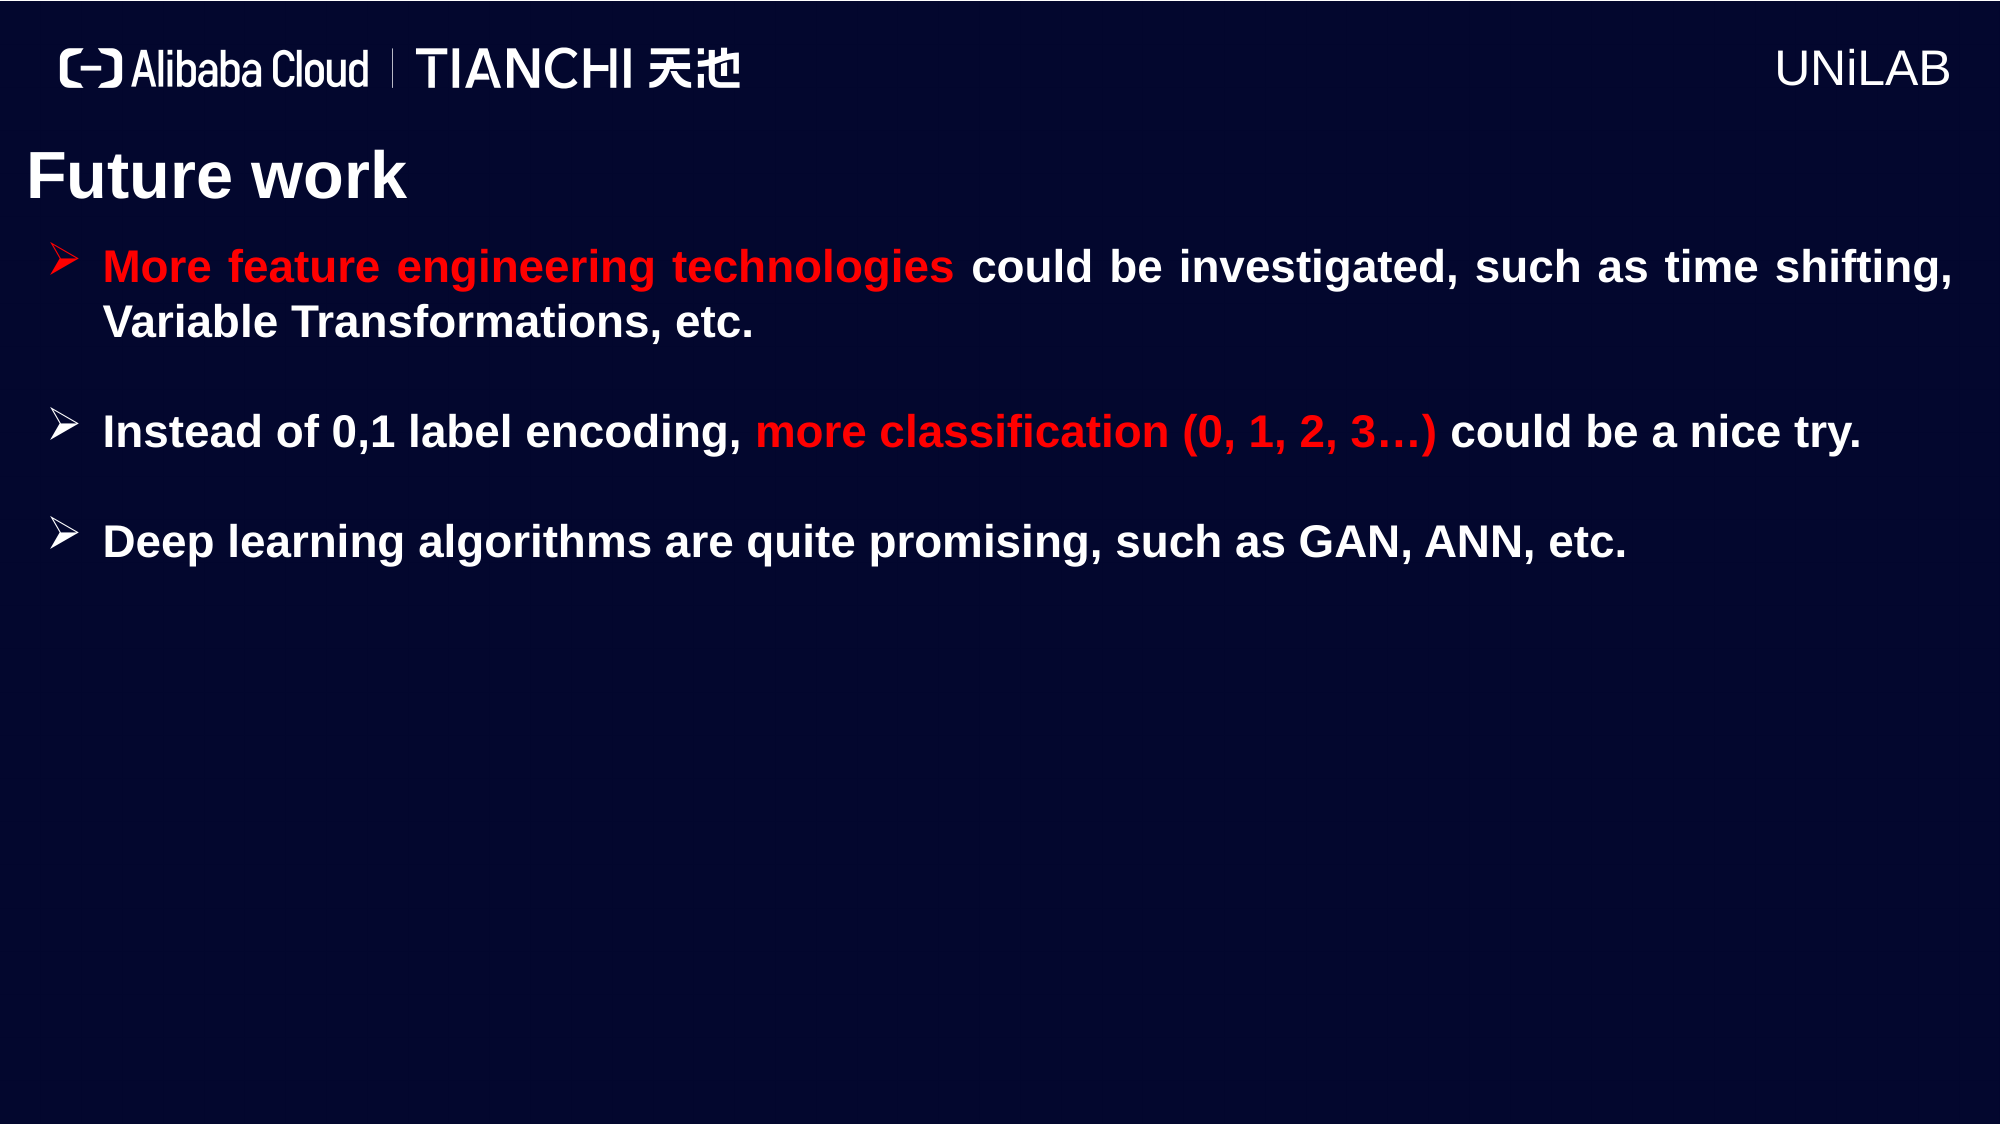

Future work
More feature engineering technologies could be investigated, such as time shifting, Variable Transformations, etc.

Instead of 0,1 label encoding, more classification (0, 1, 2, 3…) could be a nice try.

Deep learning algorithms are quite promising, such as GAN, ANN, etc.